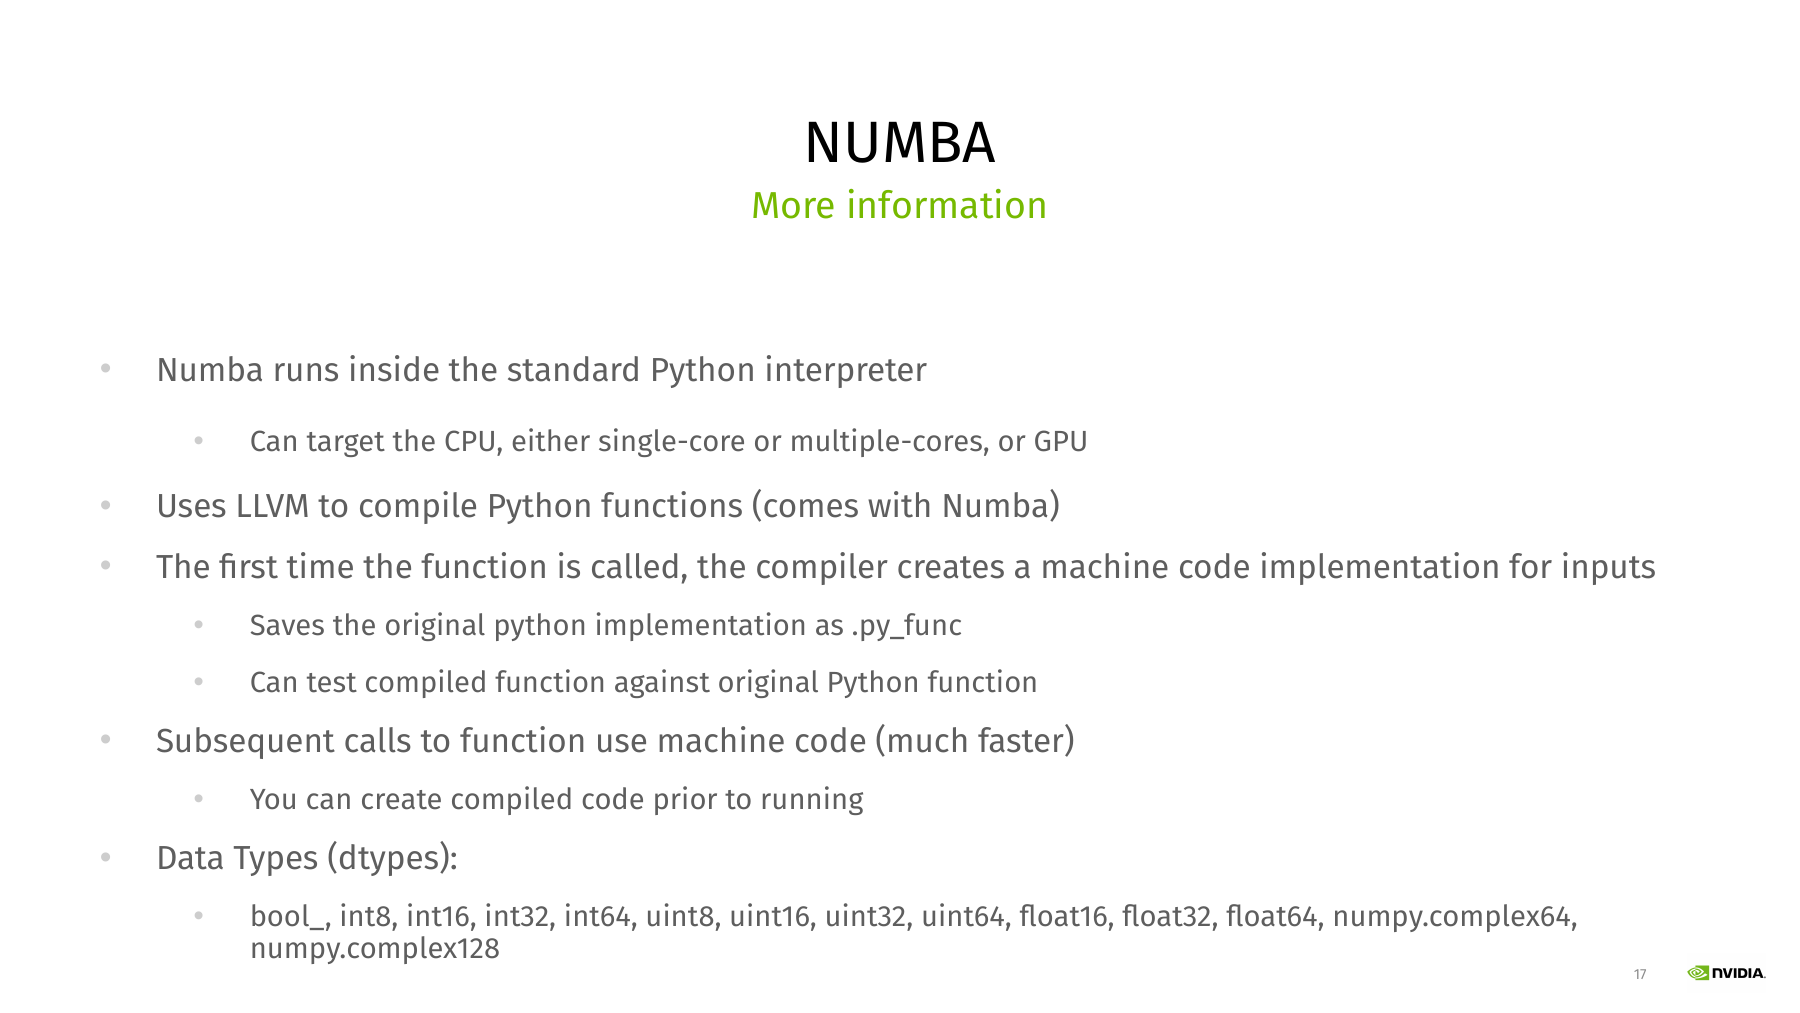

# NUMBA
More information
Numba runs inside the standard Python interpreter
Can target the CPU, either single-core or multiple-cores, or GPU
Uses LLVM to compile Python functions (comes with Numba)
The first time the function is called, the compiler creates a machine code implementation for inputs
Saves the original python implementation as .py_func
Can test compiled function against original Python function
Subsequent calls to function use machine code (much faster)
You can create compiled code prior to running
Data Types (dtypes):
bool_, int8, int16, int32, int64, uint8, uint16, uint32, uint64, float16, float32, float64, numpy.complex64, numpy.complex128